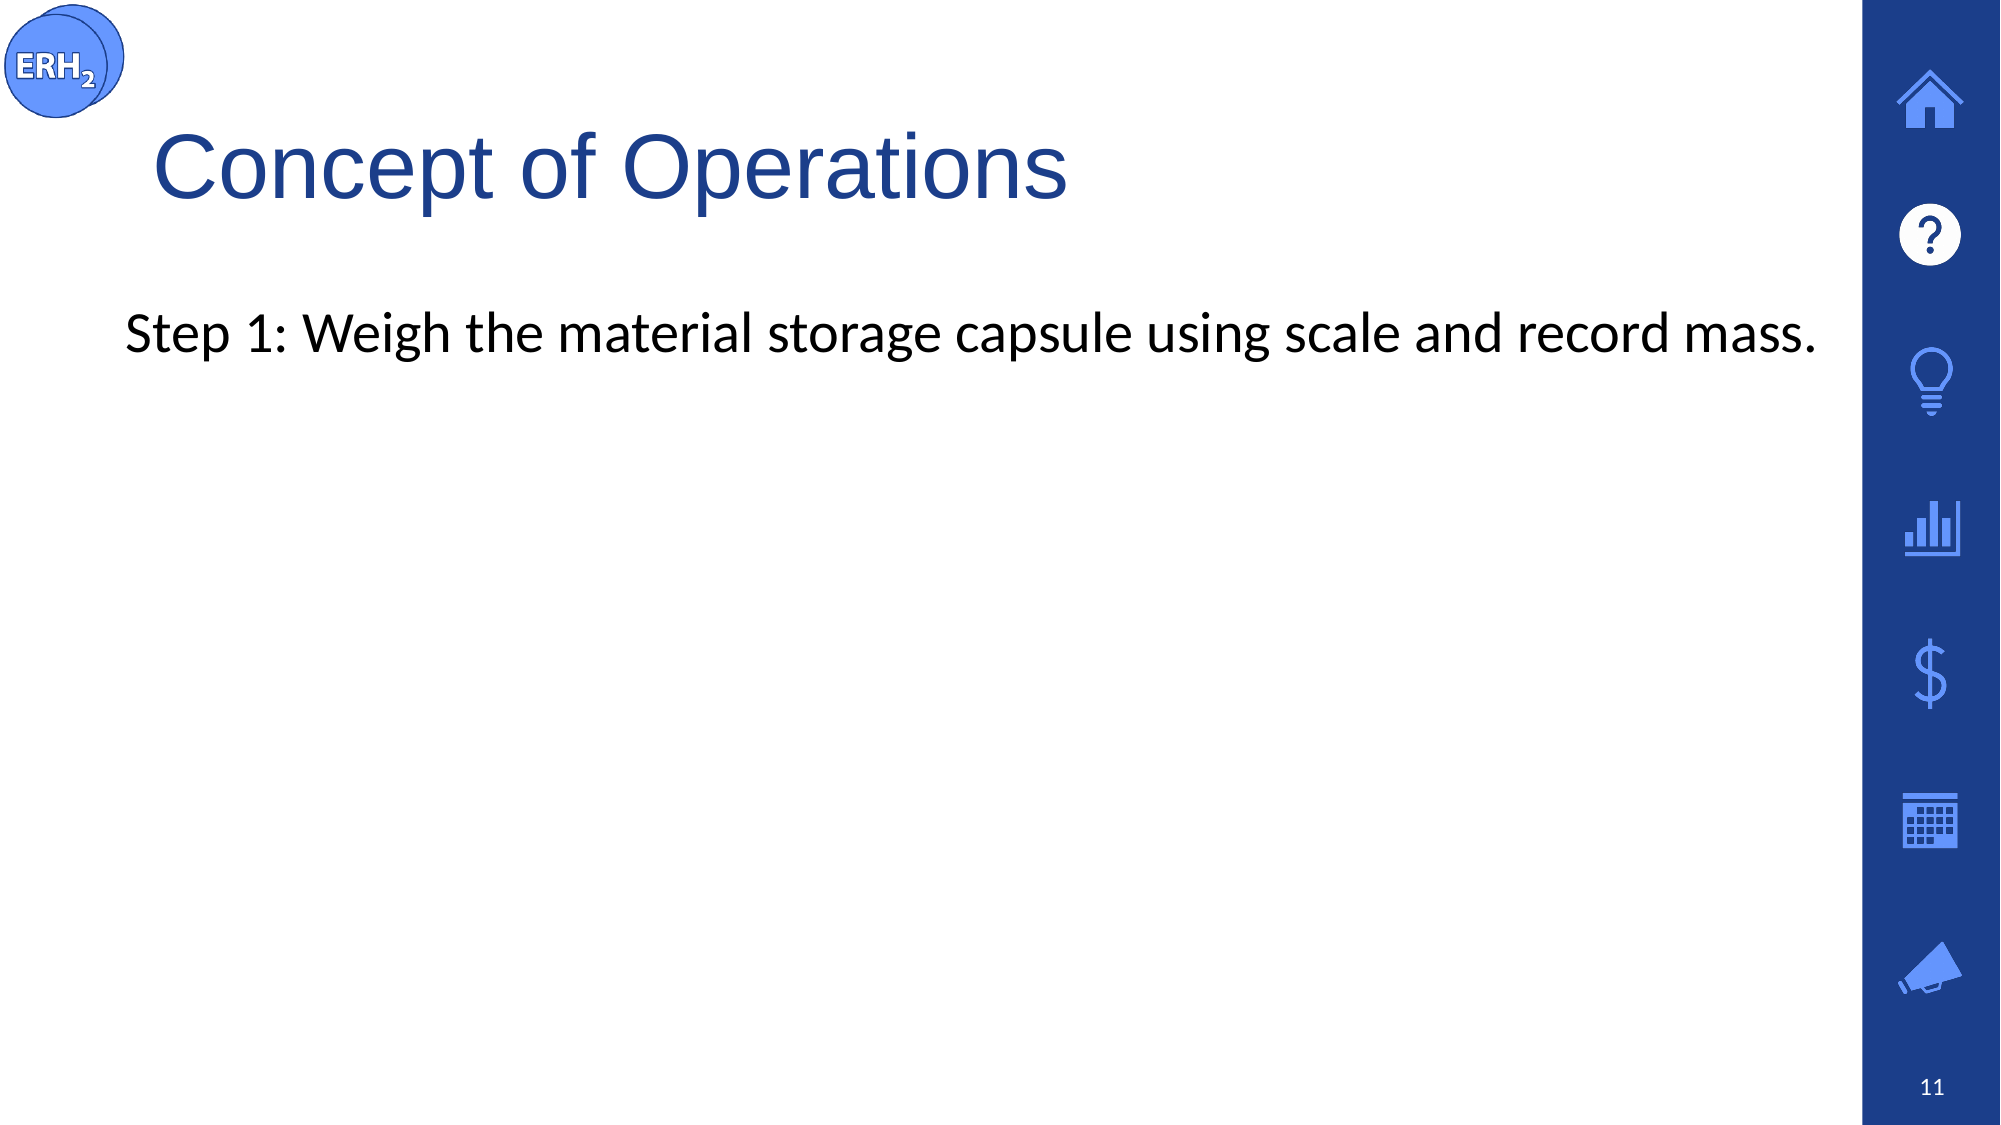

# Concept of Operations
Step 1: Weigh the material storage capsule using scale and record mass.